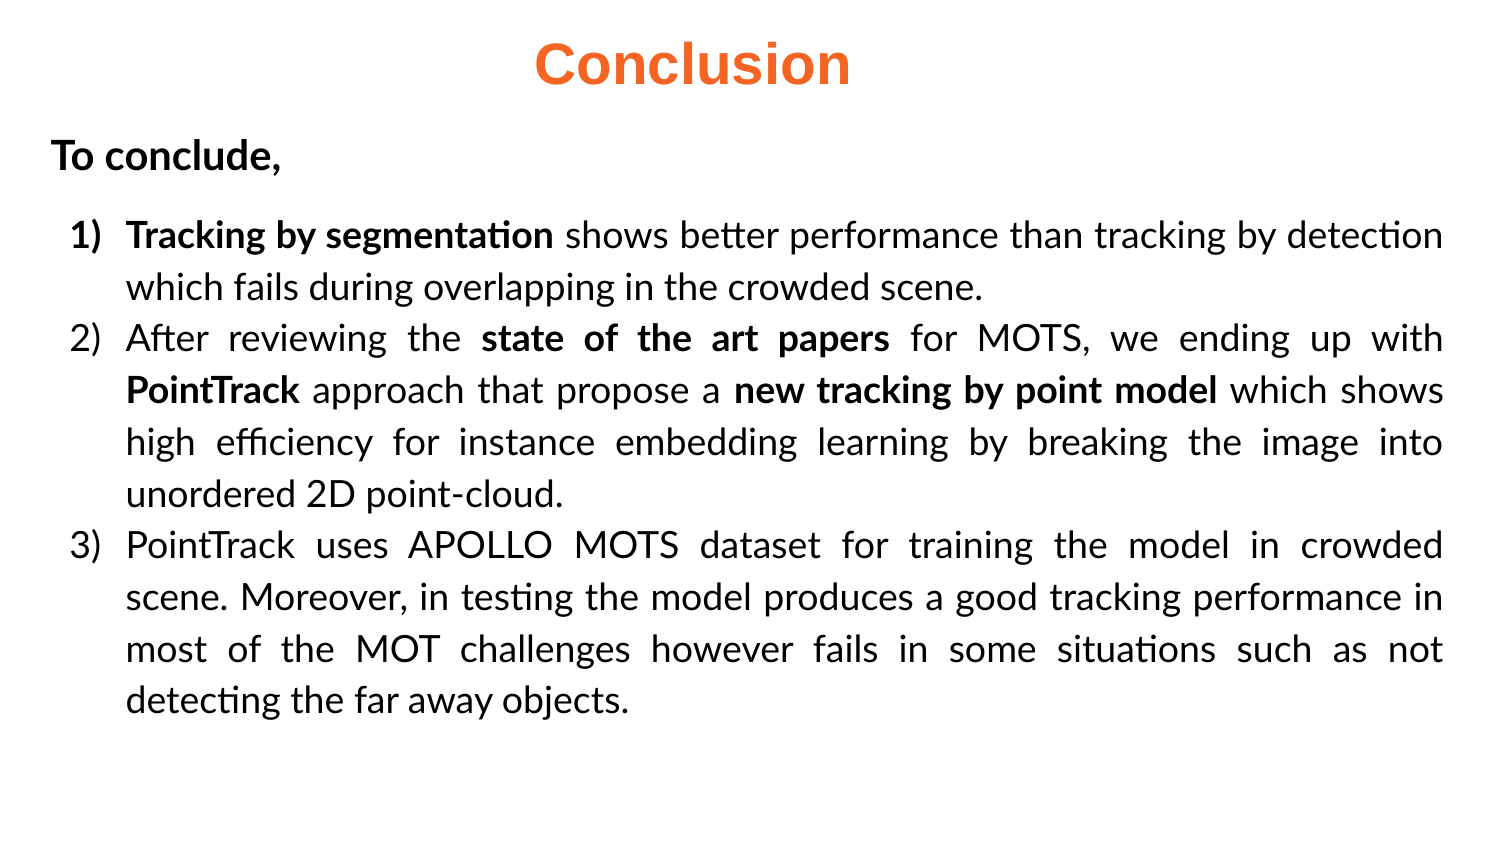

Conclusion

To conclude,
Tracking by segmentation shows better performance than tracking by detection which fails during overlapping in the crowded scene.
After reviewing the state of the art papers for MOTS, we ending up with PointTrack approach that propose a new tracking by point model which shows high efficiency for instance embedding learning by breaking the image into unordered 2D point-cloud.
PointTrack uses APOLLO MOTS dataset for training the model in crowded scene. Moreover, in testing the model produces a good tracking performance in most of the MOT challenges however fails in some situations such as not detecting the far away objects.